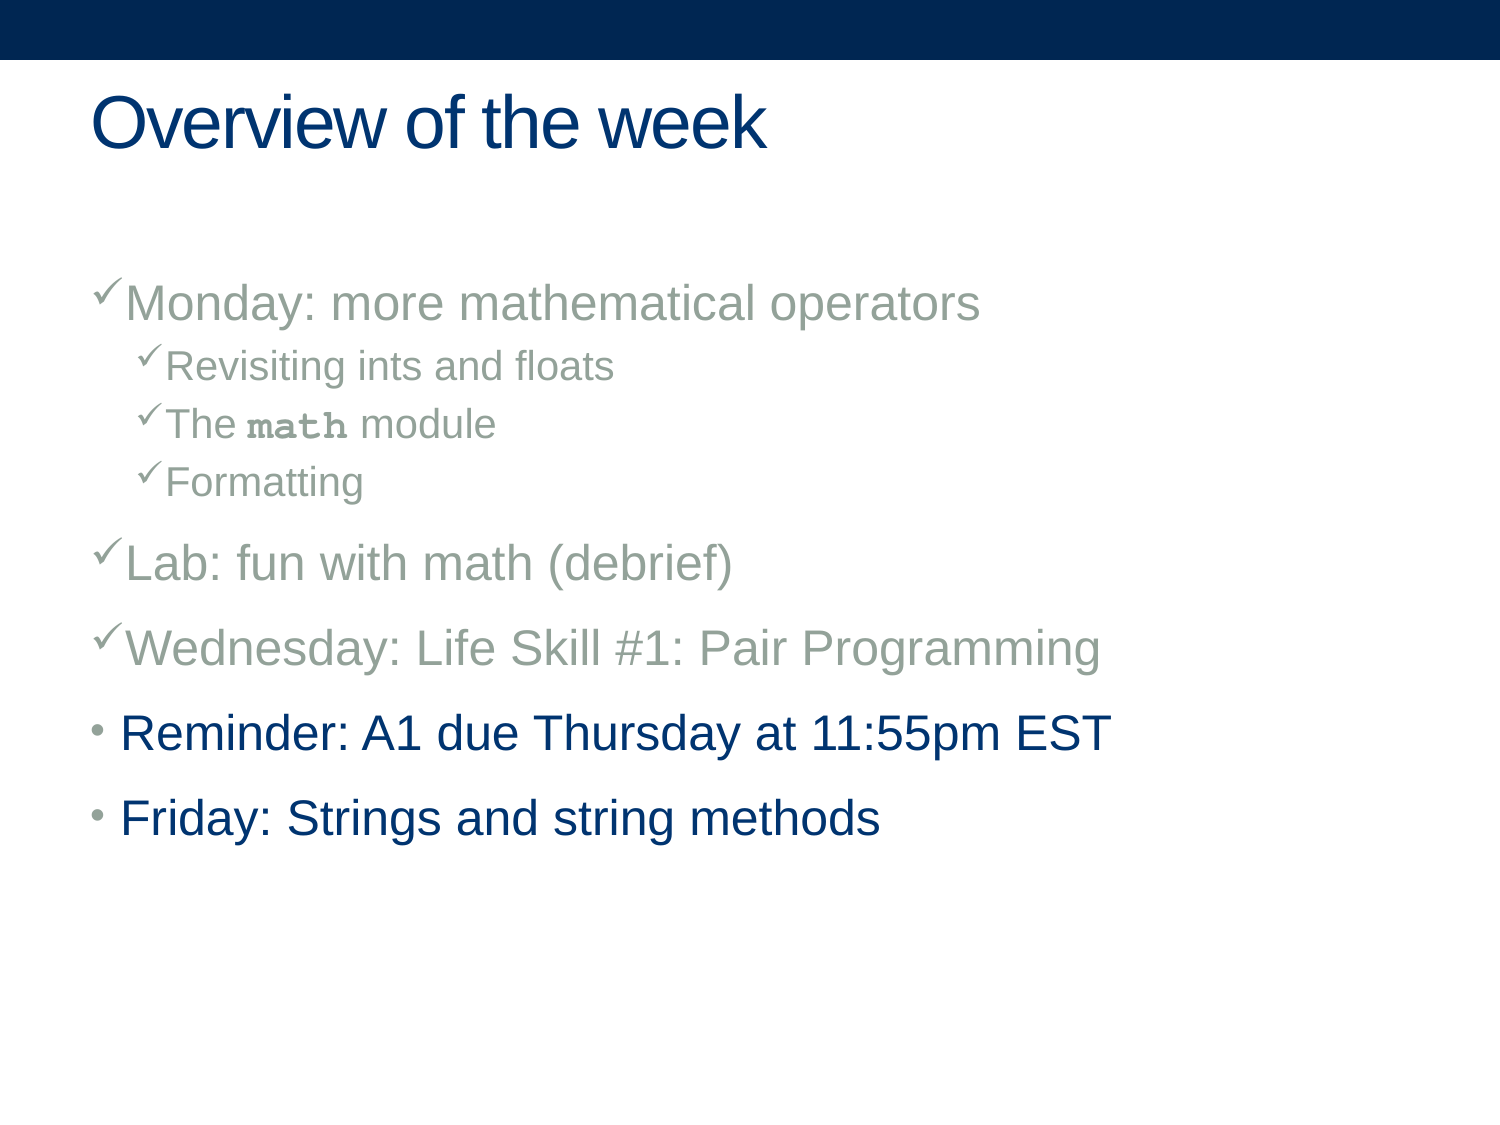

# Overview of the week
Monday: more mathematical operators
Revisiting ints and floats
The math module
Formatting
Lab: fun with math (debrief)
Wednesday: Life Skill #1: Pair Programming
Reminder: A1 due Thursday at 11:55pm EST
Friday: Strings and string methods